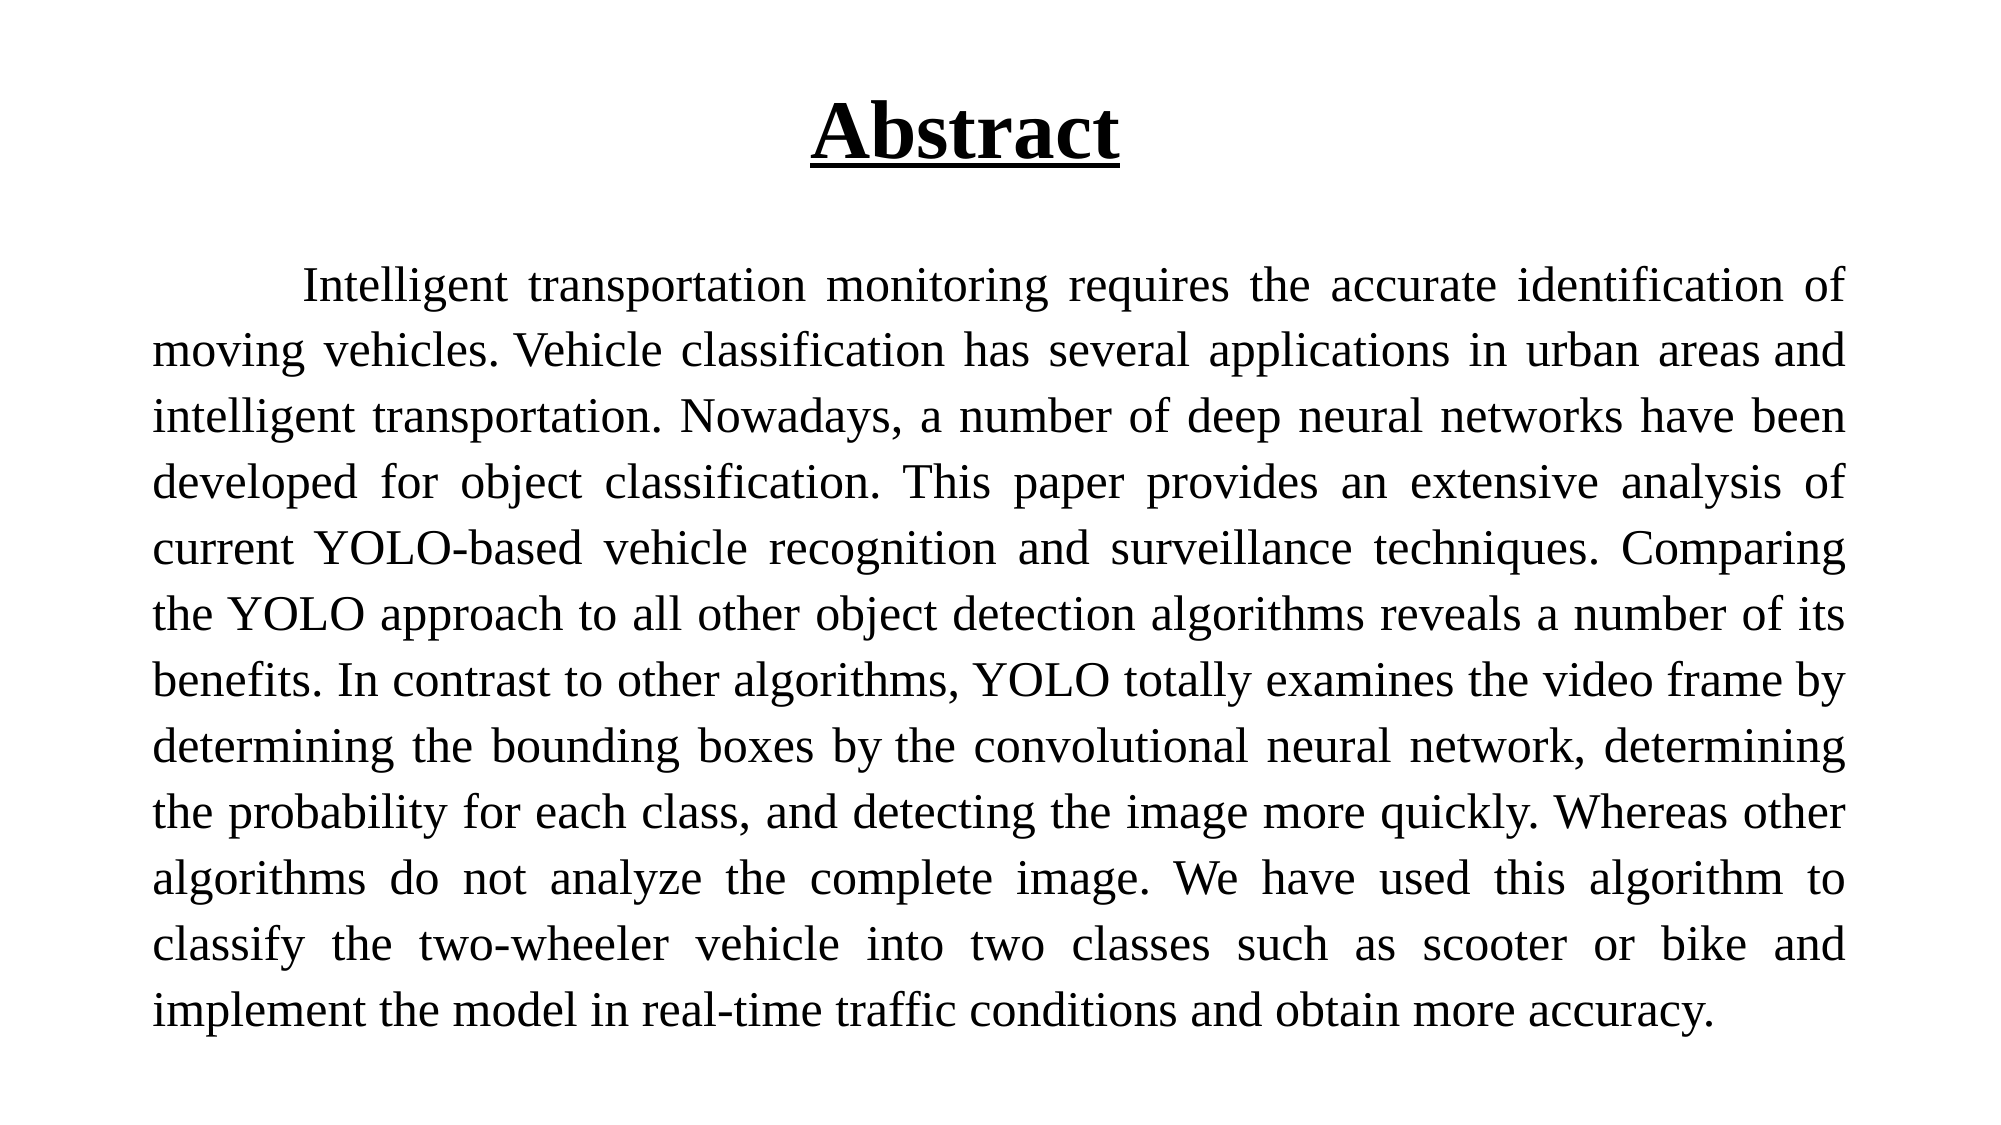

# Abstract
	Intelligent transportation monitoring requires the accurate identification of moving vehicles. Vehicle classification has several applications in urban areas and intelligent transportation. Nowadays, a number of deep neural networks have been developed for object classification. This paper provides an extensive analysis of current YOLO-based vehicle recognition and surveillance techniques. Comparing the YOLO approach to all other object detection algorithms reveals a number of its benefits. In contrast to other algorithms, YOLO totally examines the video frame by determining the bounding boxes by the convolutional neural network, determining the probability for each class, and detecting the image more quickly. Whereas other algorithms do not analyze the complete image. We have used this algorithm to classify the two-wheeler vehicle into two classes such as scooter or bike and implement the model in real-time traffic conditions and obtain more accuracy.